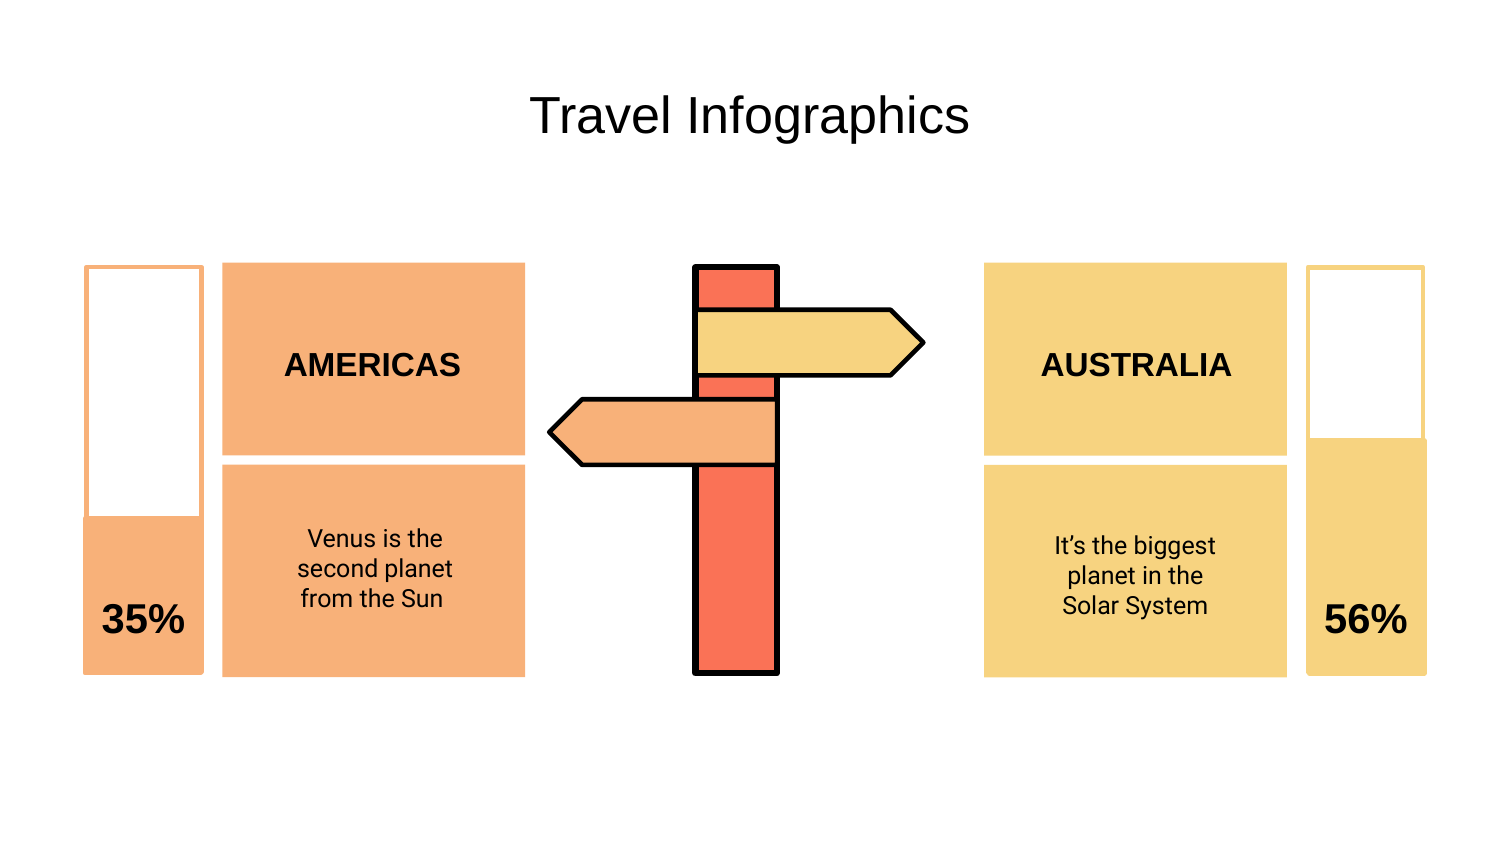

# Travel Infographics

AMERICAS
AUSTRALIA

Venus is the second planet from the Sun
It’s the biggest planet in the Solar System

35%
56%